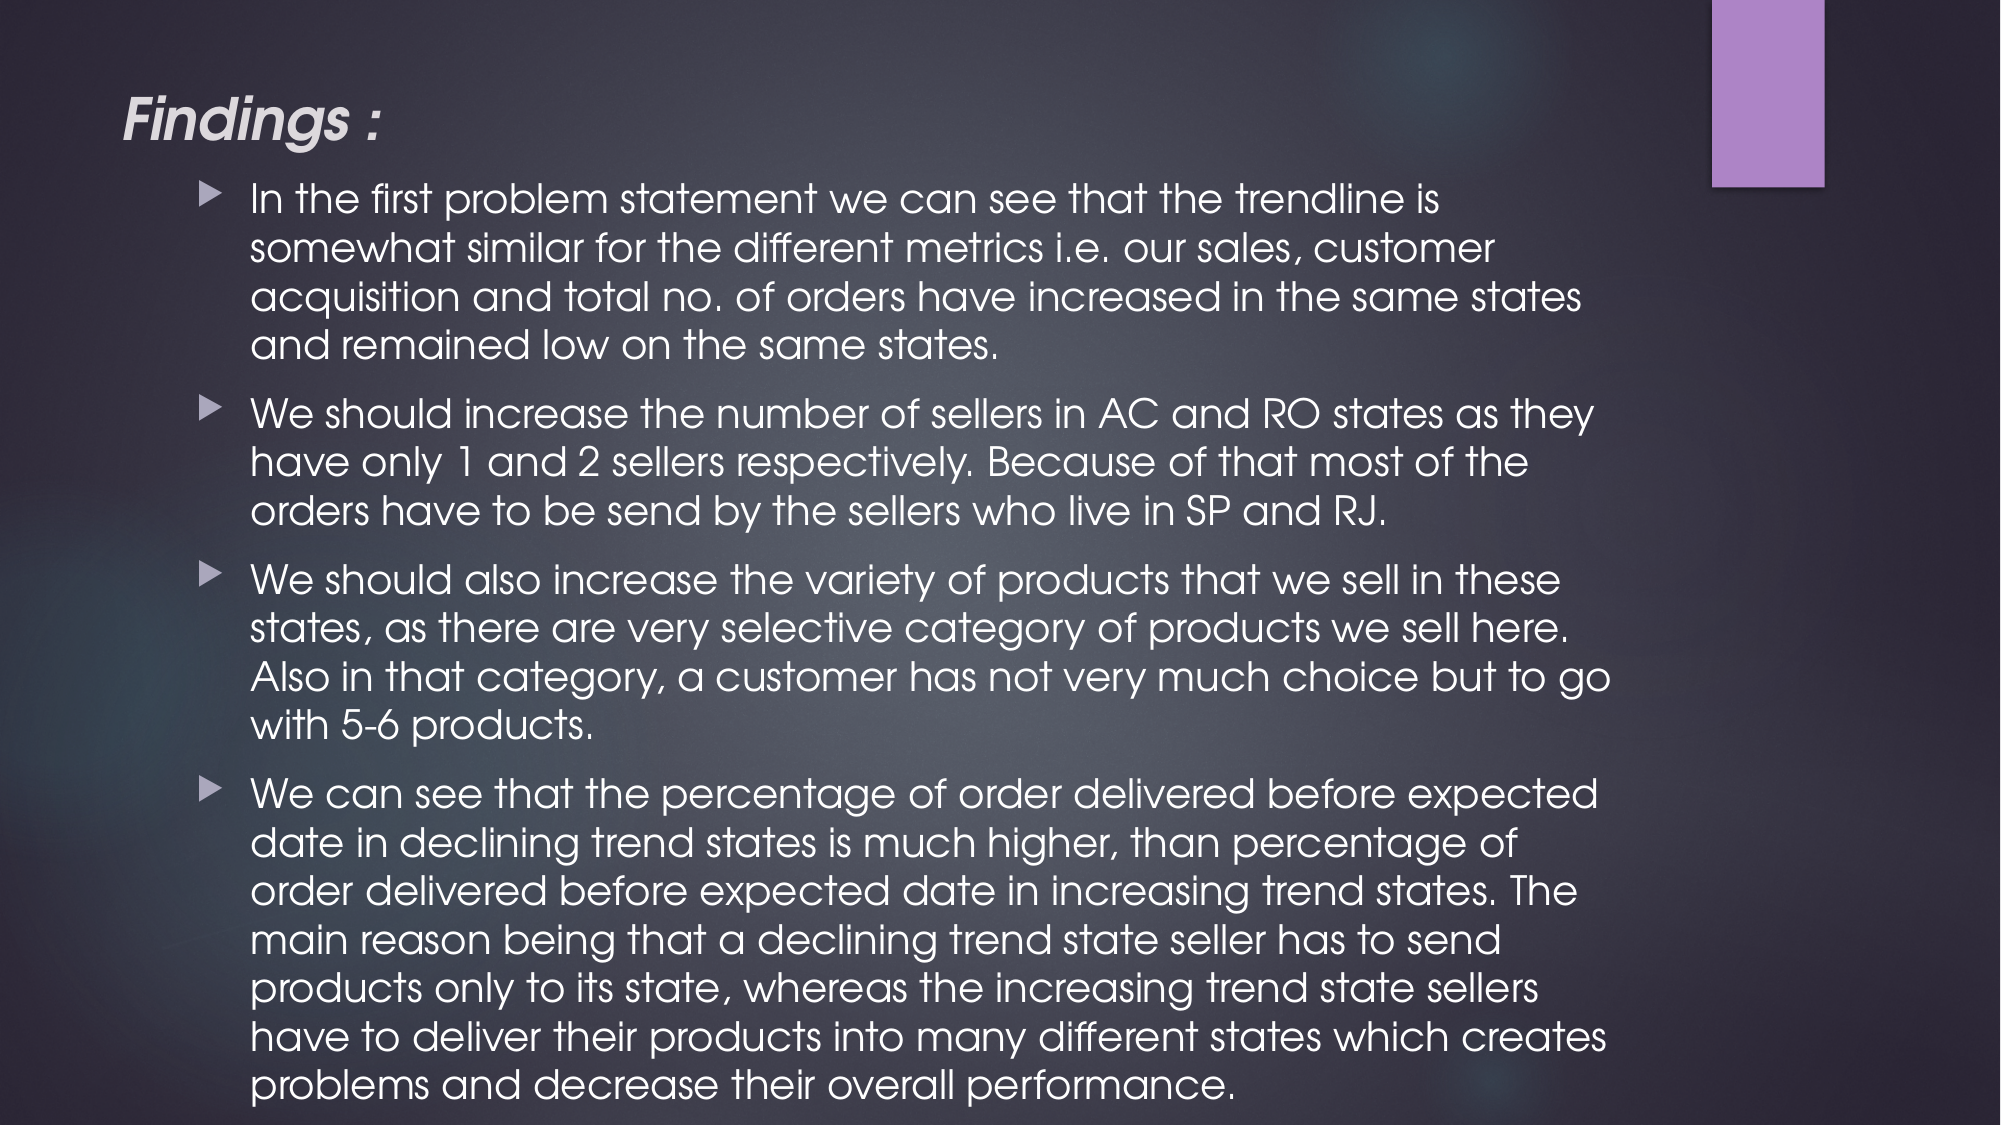

# Findings :
In the first problem statement we can see that the trendline is somewhat similar for the different metrics i.e. our sales, customer acquisition and total no. of orders have increased in the same states and remained low on the same states.
We should increase the number of sellers in AC and RO states as they have only 1 and 2 sellers respectively. Because of that most of the orders have to be send by the sellers who live in SP and RJ.
We should also increase the variety of products that we sell in these states, as there are very selective category of products we sell here. Also in that category, a customer has not very much choice but to go with 5-6 products.
We can see that the percentage of order delivered before expected date in declining trend states is much higher, than percentage of order delivered before expected date in increasing trend states. The main reason being that a declining trend state seller has to send products only to its state, whereas the increasing trend state sellers have to deliver their products into many different states which creates problems and decrease their overall performance.